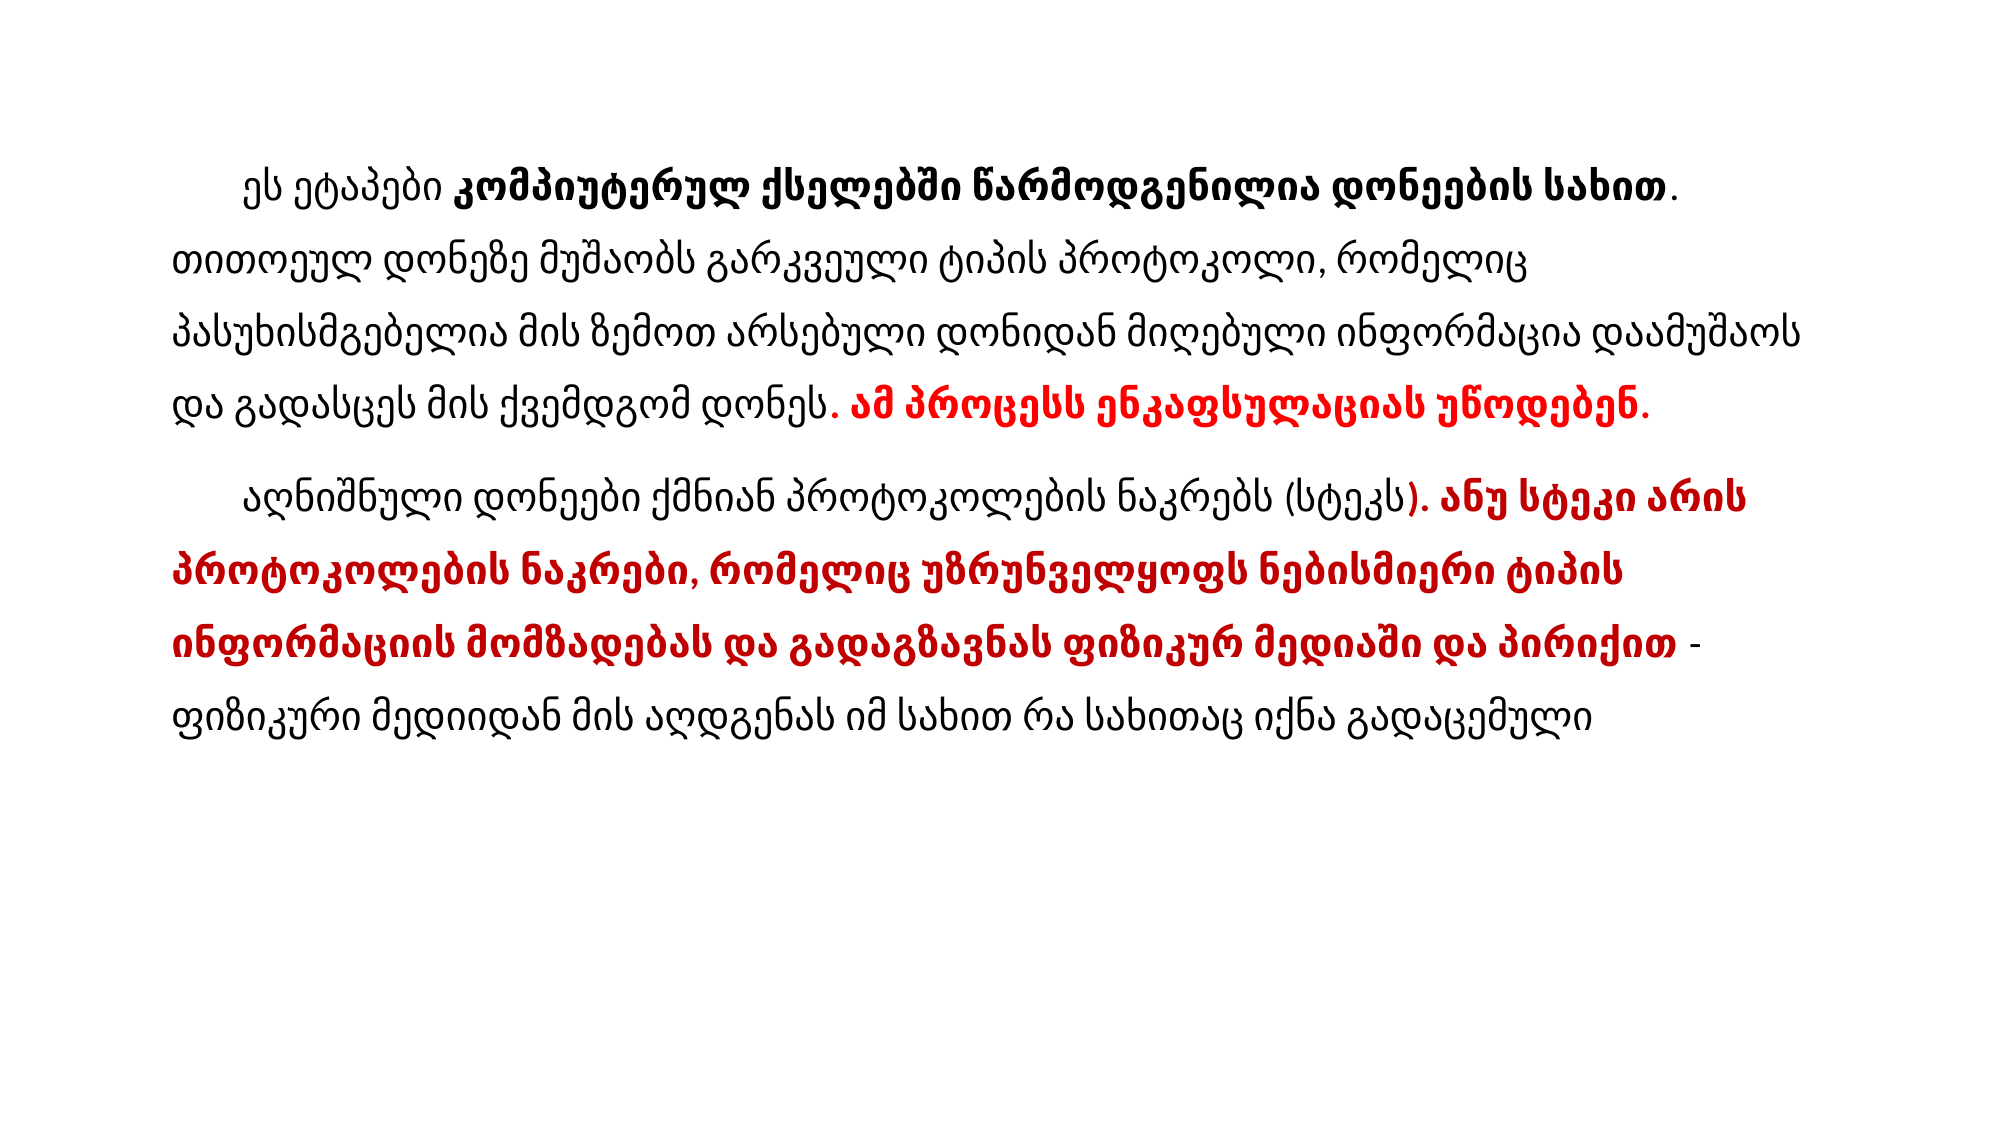

ეს ეტაპები კომპიუტერულ ქსელებში წარმოდგენილია დონეების სახით. თითოეულ დონეზე მუშაობს გარკვეული ტიპის პროტოკოლი, რომელიც პასუხისმგებელია მის ზემოთ არსებული დონიდან მიღებული ინფორმაცია დაამუშაოს და გადასცეს მის ქვემდგომ დონეს. ამ პროცესს ენკაფსულაციას უწოდებენ.
აღნიშნული დონეები ქმნიან პროტოკოლების ნაკრებს (სტეკს). ანუ სტეკი არის პროტოკოლების ნაკრები, რომელიც უზრუნველყოფს ნებისმიერი ტიპის ინფორმაციის მომზადებას და გადაგზავნას ფიზიკურ მედიაში და პირიქით - ფიზიკური მედიიდან მის აღდგენას იმ სახით რა სახითაც იქნა გადაცემული